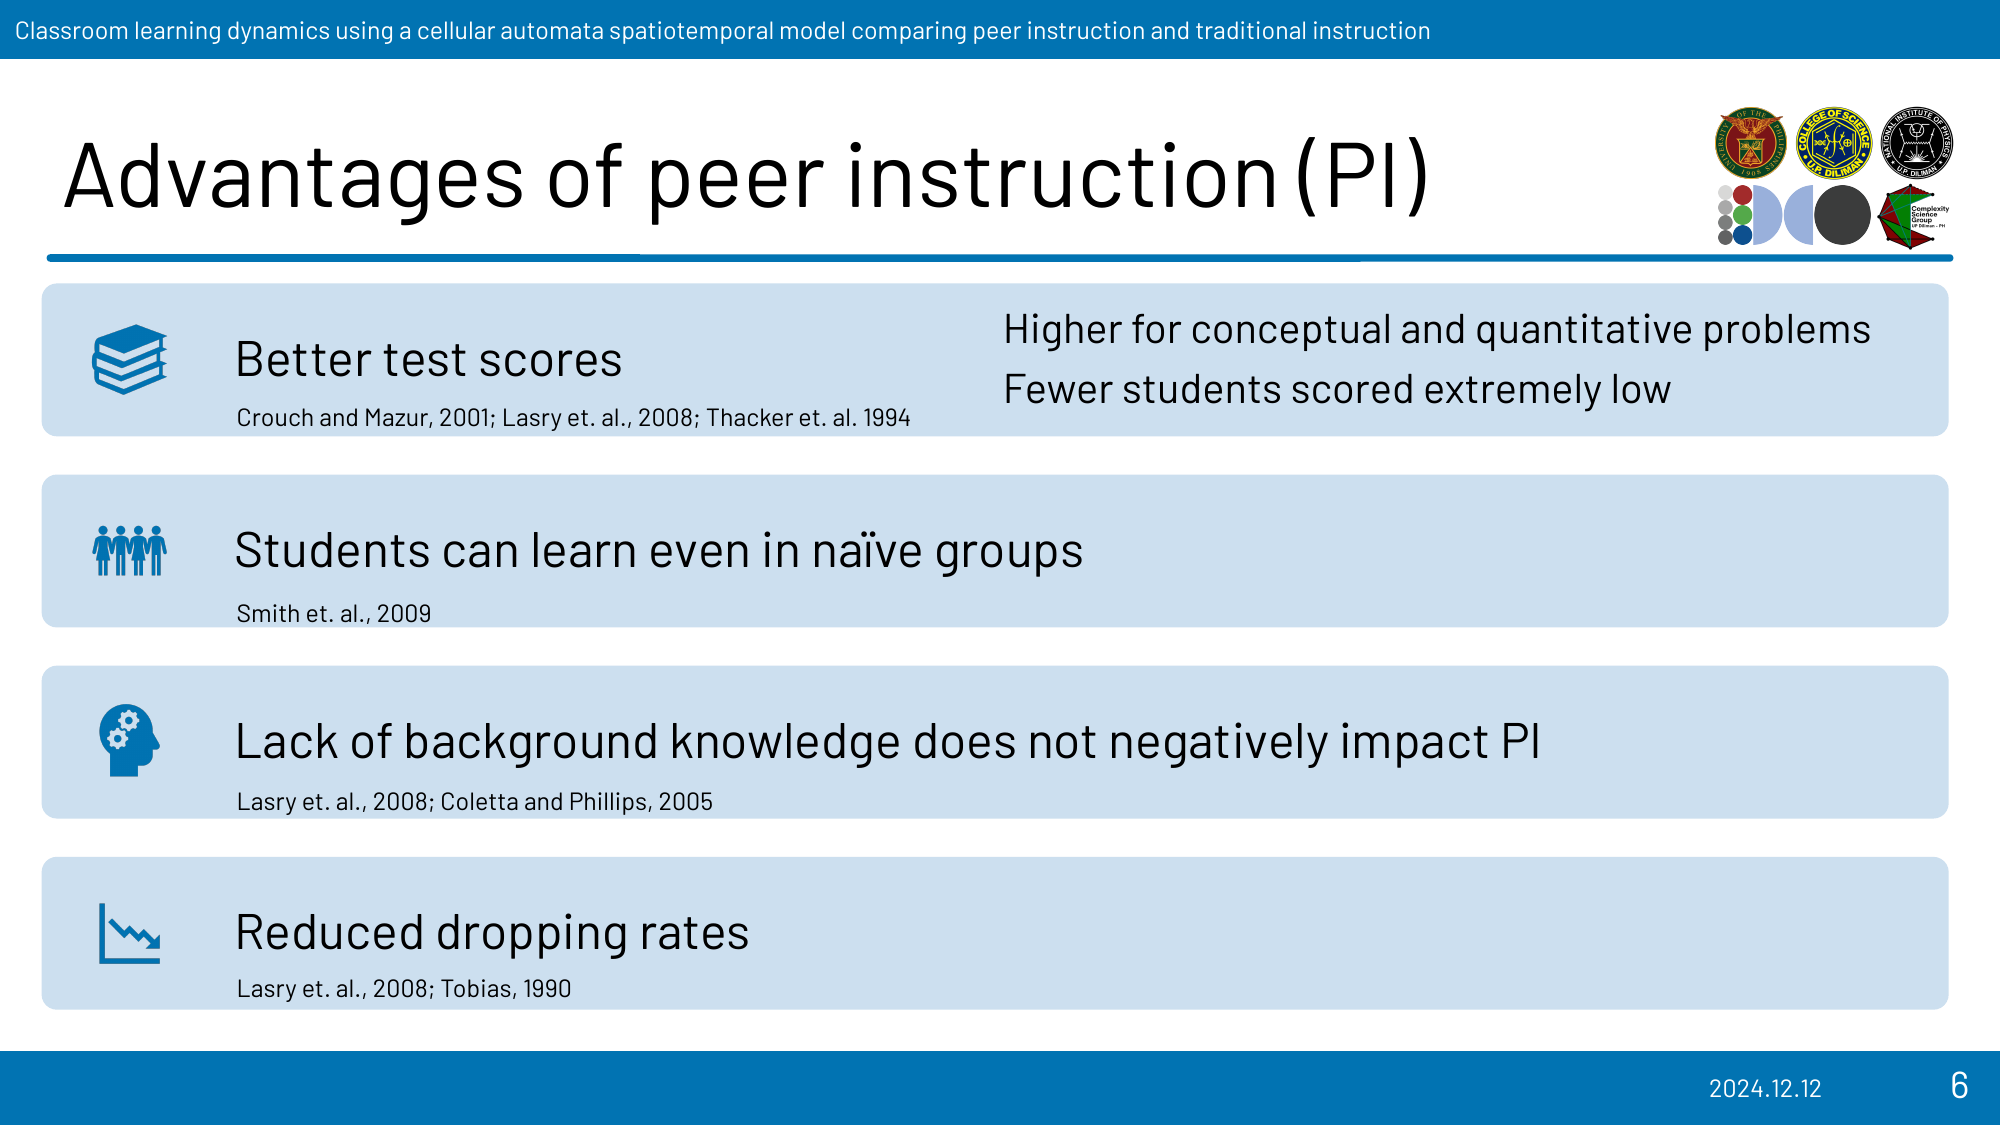

# Advantages of peer instruction (PI)
Better test scores
Higher for conceptual and quantitative problems
Fewer students scored extremely low
Students can learn even in naïve groups
Lack of background knowledge does not negatively impact PI
Reduced dropping rates
Crouch and Mazur, 2001; Lasry et. al., 2008; Thacker et. al. 1994
Smith et. al., 2009
Lasry et. al., 2008; Coletta and Phillips, 2005

Lasry et. al., 2008; Tobias, 1990

2024.12.12
6